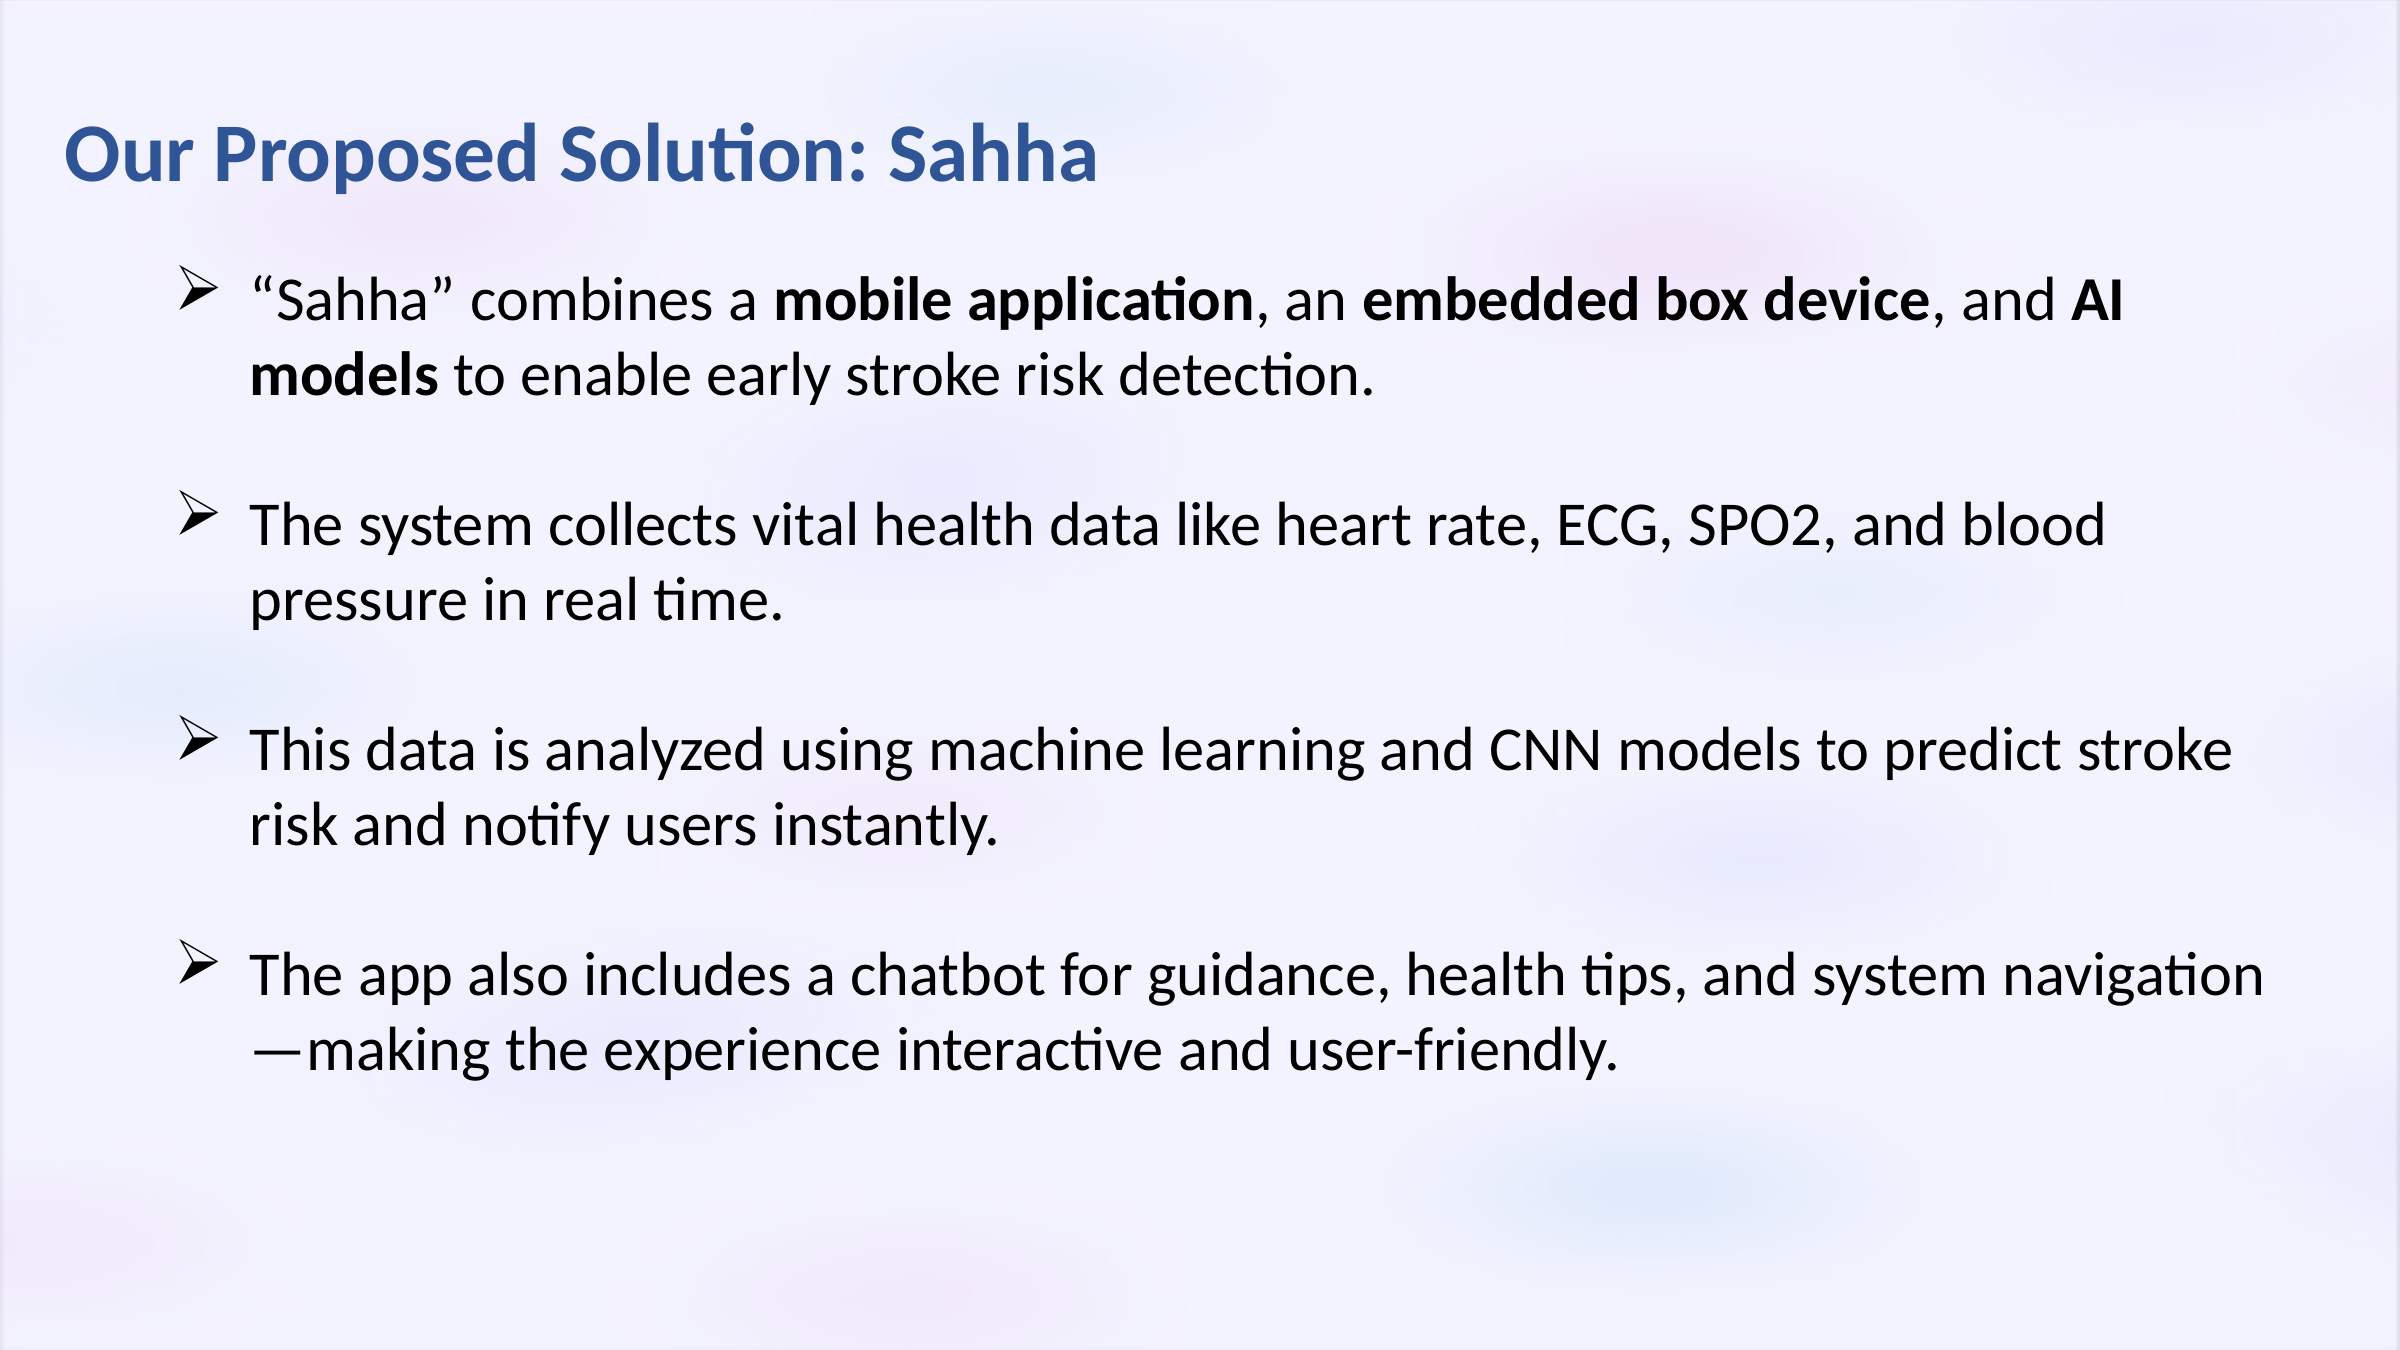

Our Proposed Solution: Sahha
“Sahha” combines a mobile application, an embedded box device, and AI models to enable early stroke risk detection.

The system collects vital health data like heart rate, ECG, SPO2, and blood pressure in real time.

This data is analyzed using machine learning and CNN models to predict stroke risk and notify users instantly.

The app also includes a chatbot for guidance, health tips, and system navigation—making the experience interactive and user-friendly.